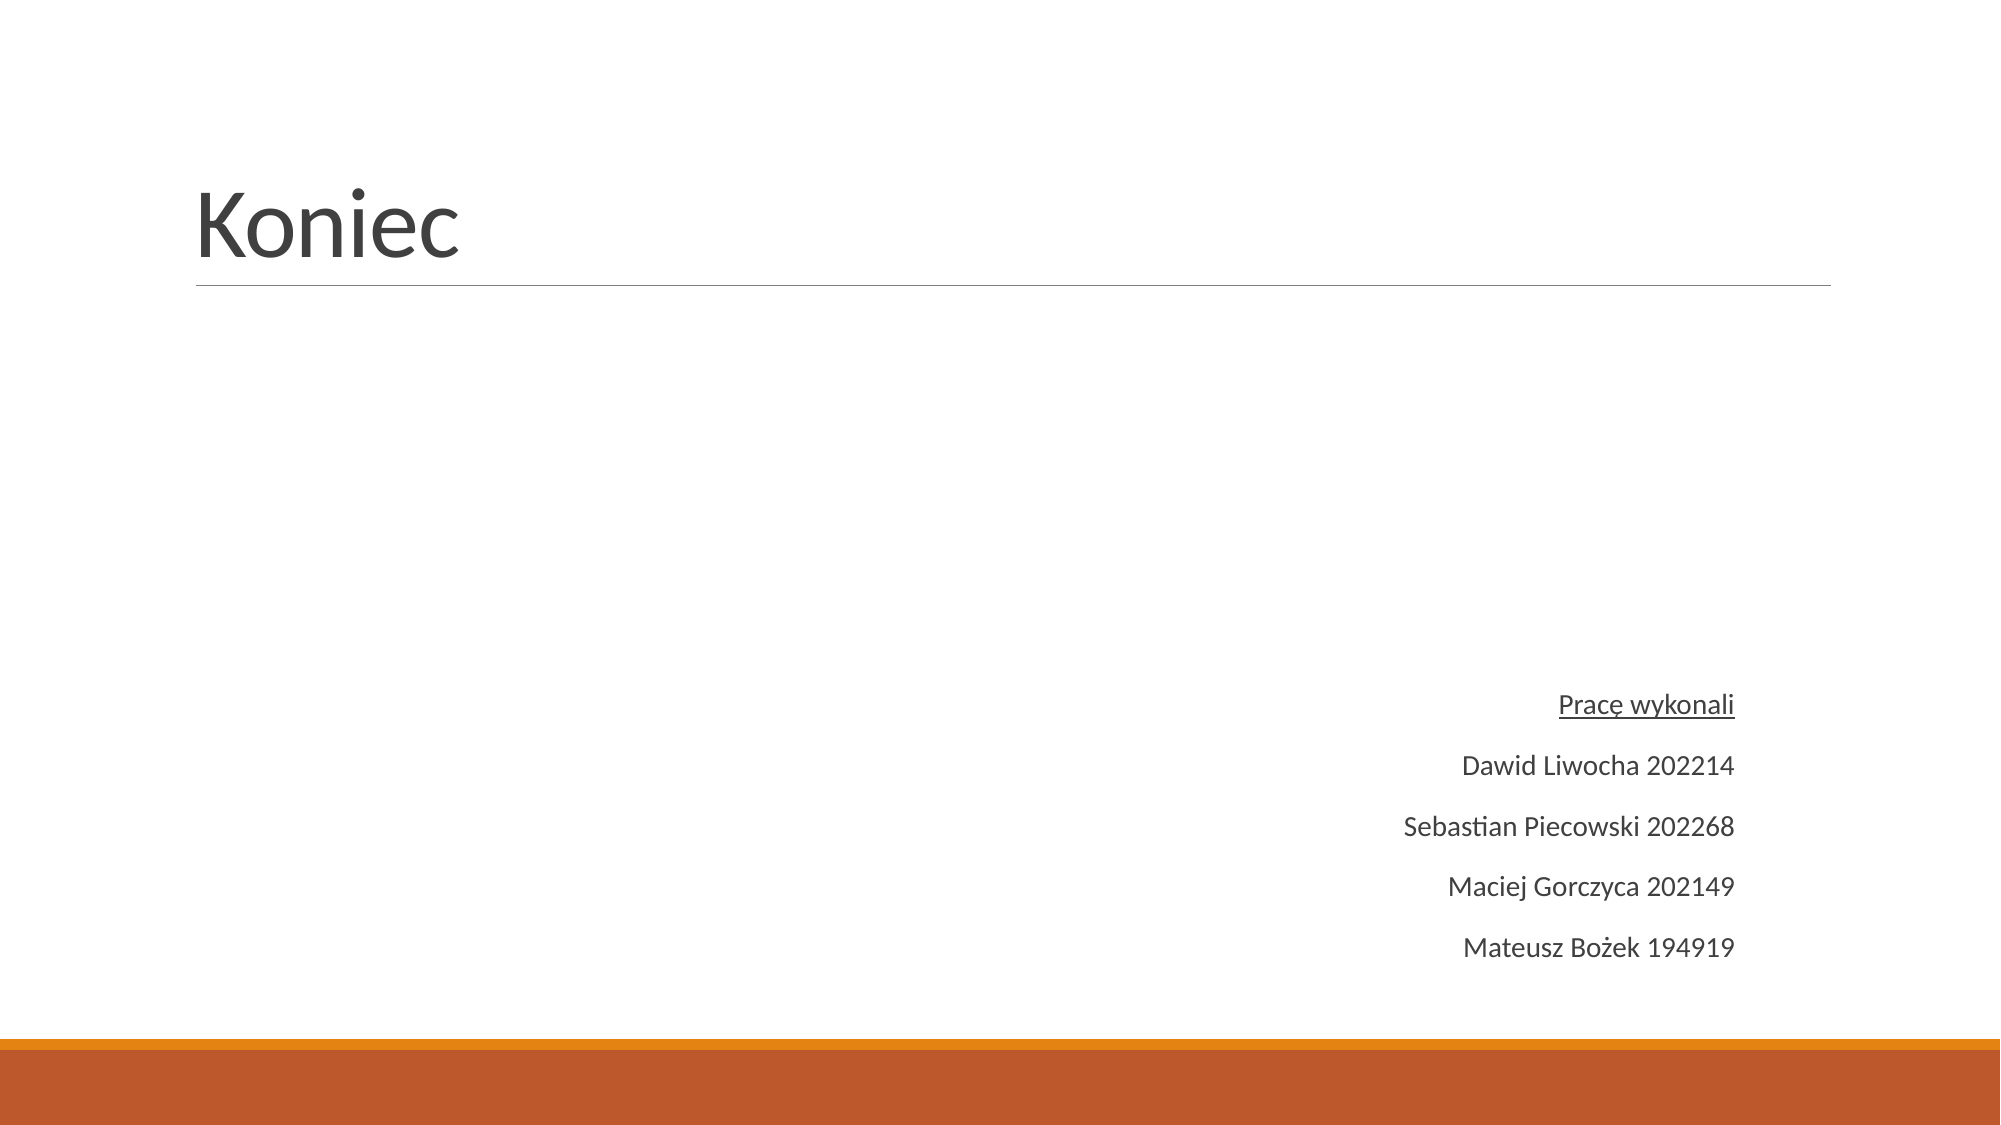

# Koniec
Pracę wykonali
Dawid Liwocha 202214
Sebastian Piecowski 202268
Maciej Gorczyca 202149
Mateusz Bożek 194919